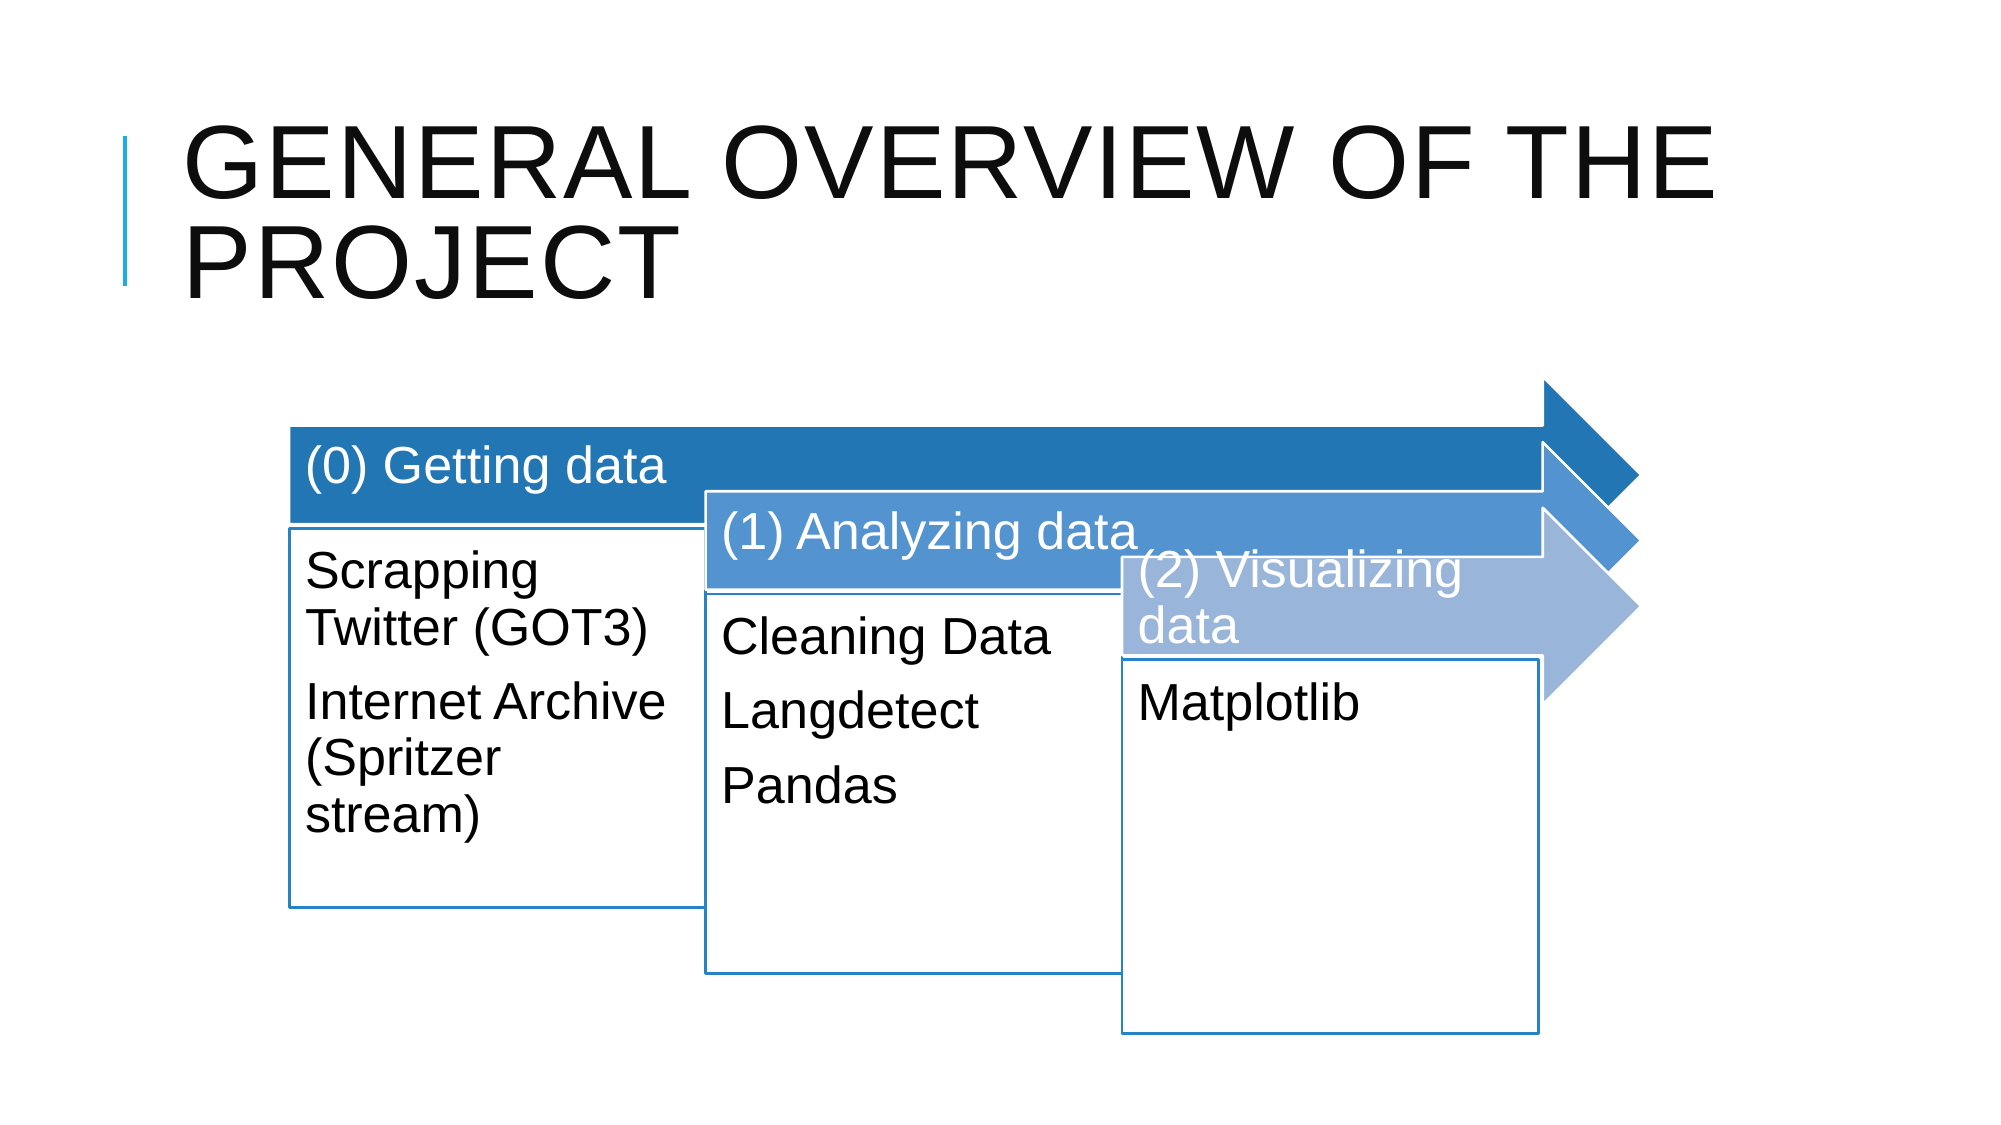

# General Overview of the Project
(0) Getting data
Scrapping Twitter (GOT3)
Internet Archive (Spritzer stream)
(1) Analyzing data
Cleaning Data
Langdetect
Pandas
(2) Visualizing data
Matplotlib